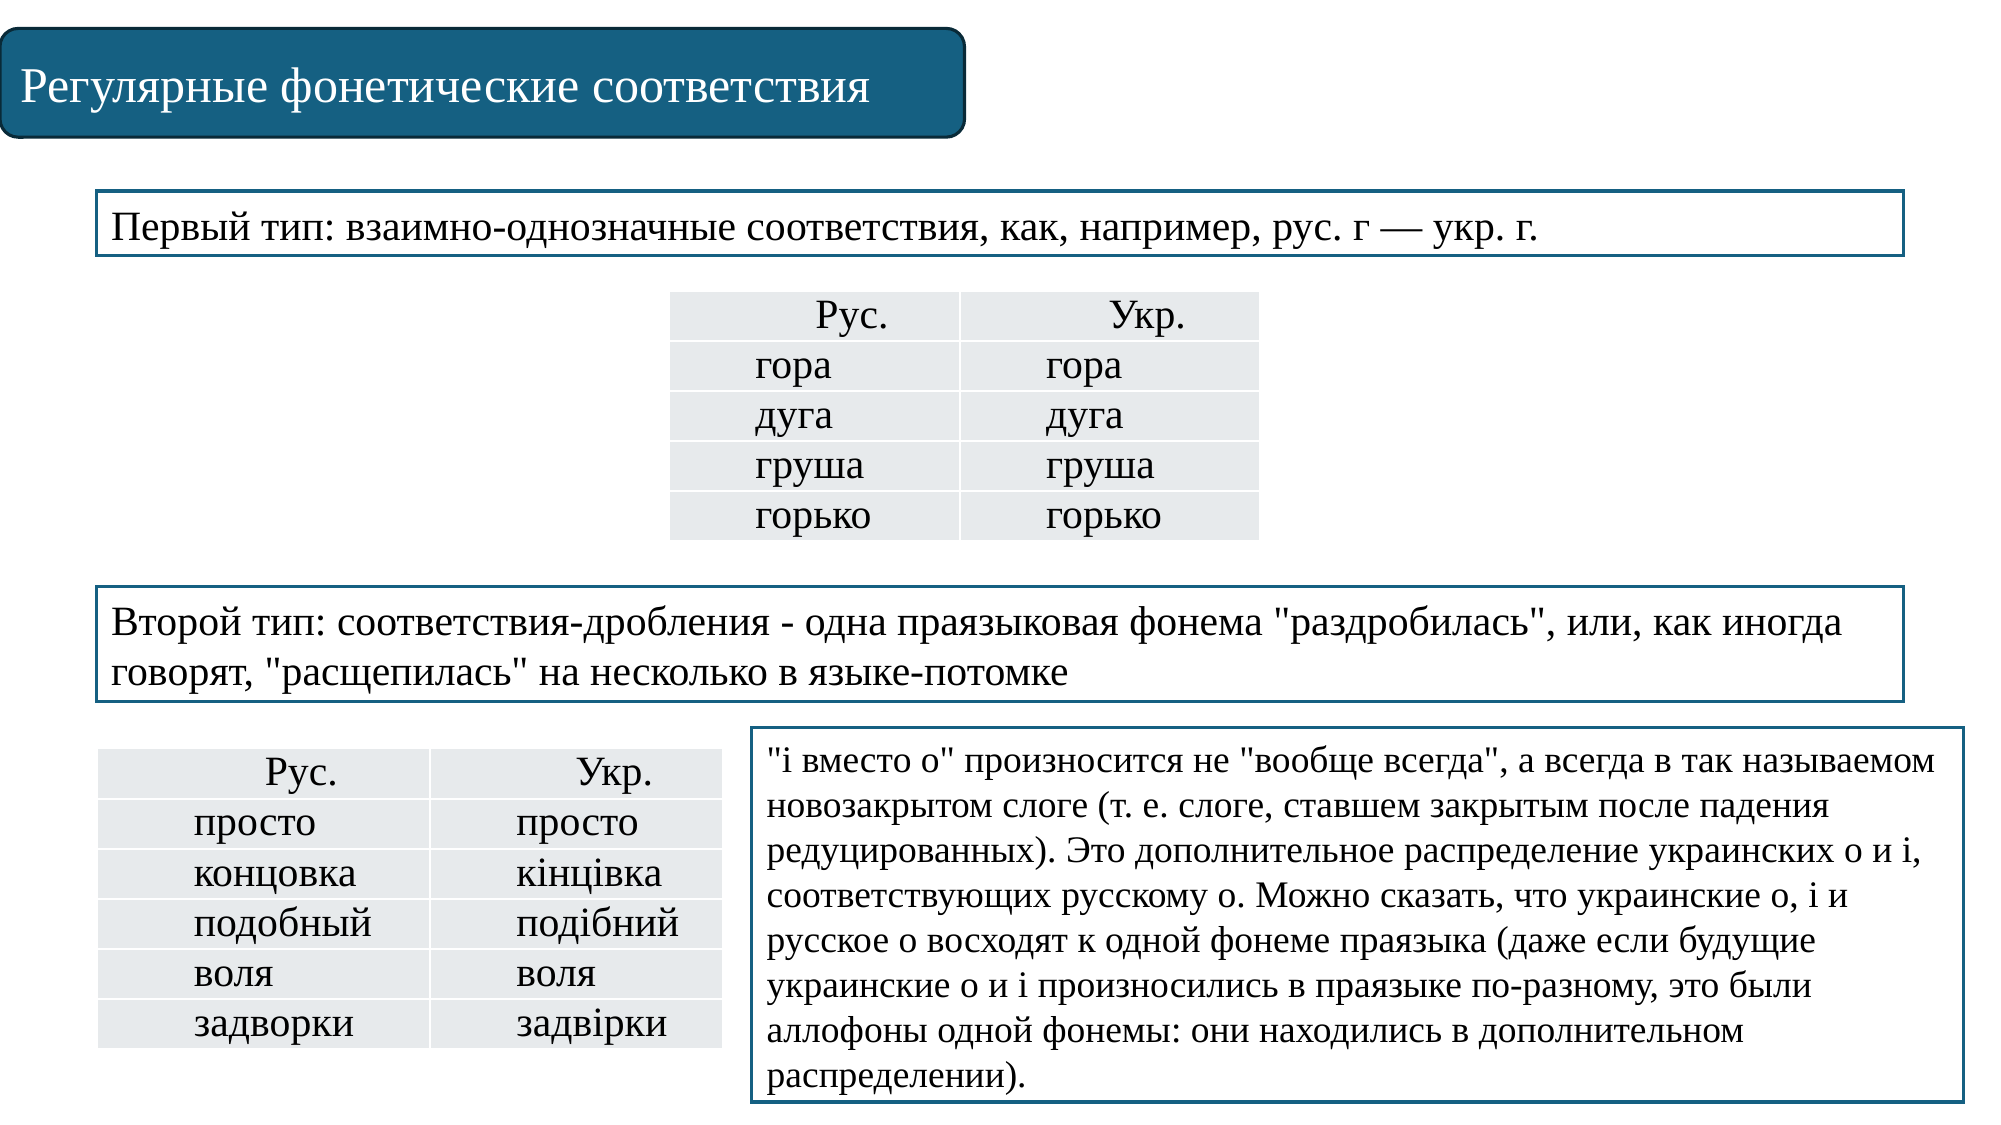

Регулярные фонетические соответствия
Первый тип: взаимно-однозначные соответствия, как, например, рус. г — укр. г.
| Рус. | Укр. |
| --- | --- |
| гора | гора |
| дуга | дуга |
| груша | груша |
| горько | горько |
Второй тип: соответствия-дробления - одна праязыковая фонема "раздробилась", или, как иногда говорят, "расщепилась" на несколько в языке-потомке
"i вместо о" произносится не "вообще всегда", а всегда в так называемом новозакрытом слоге (т. е. слоге, ставшем закрытым после падения редуцированных). Это дополнительное распределение украинских о и i, соответствующих русскому о. Можно сказать, что украинские о, i и русское о восходят к одной фонеме праязыка (даже если будущие украинские о и i произносились в праязыке по-разному, это были аллофоны одной фонемы: они находились в дополнительном распределении).
| Рус. | Укр. |
| --- | --- |
| просто | просто |
| концовка | кiнцiвка |
| подобный | подiбний |
| воля | воля |
| задворки | задвiрки |